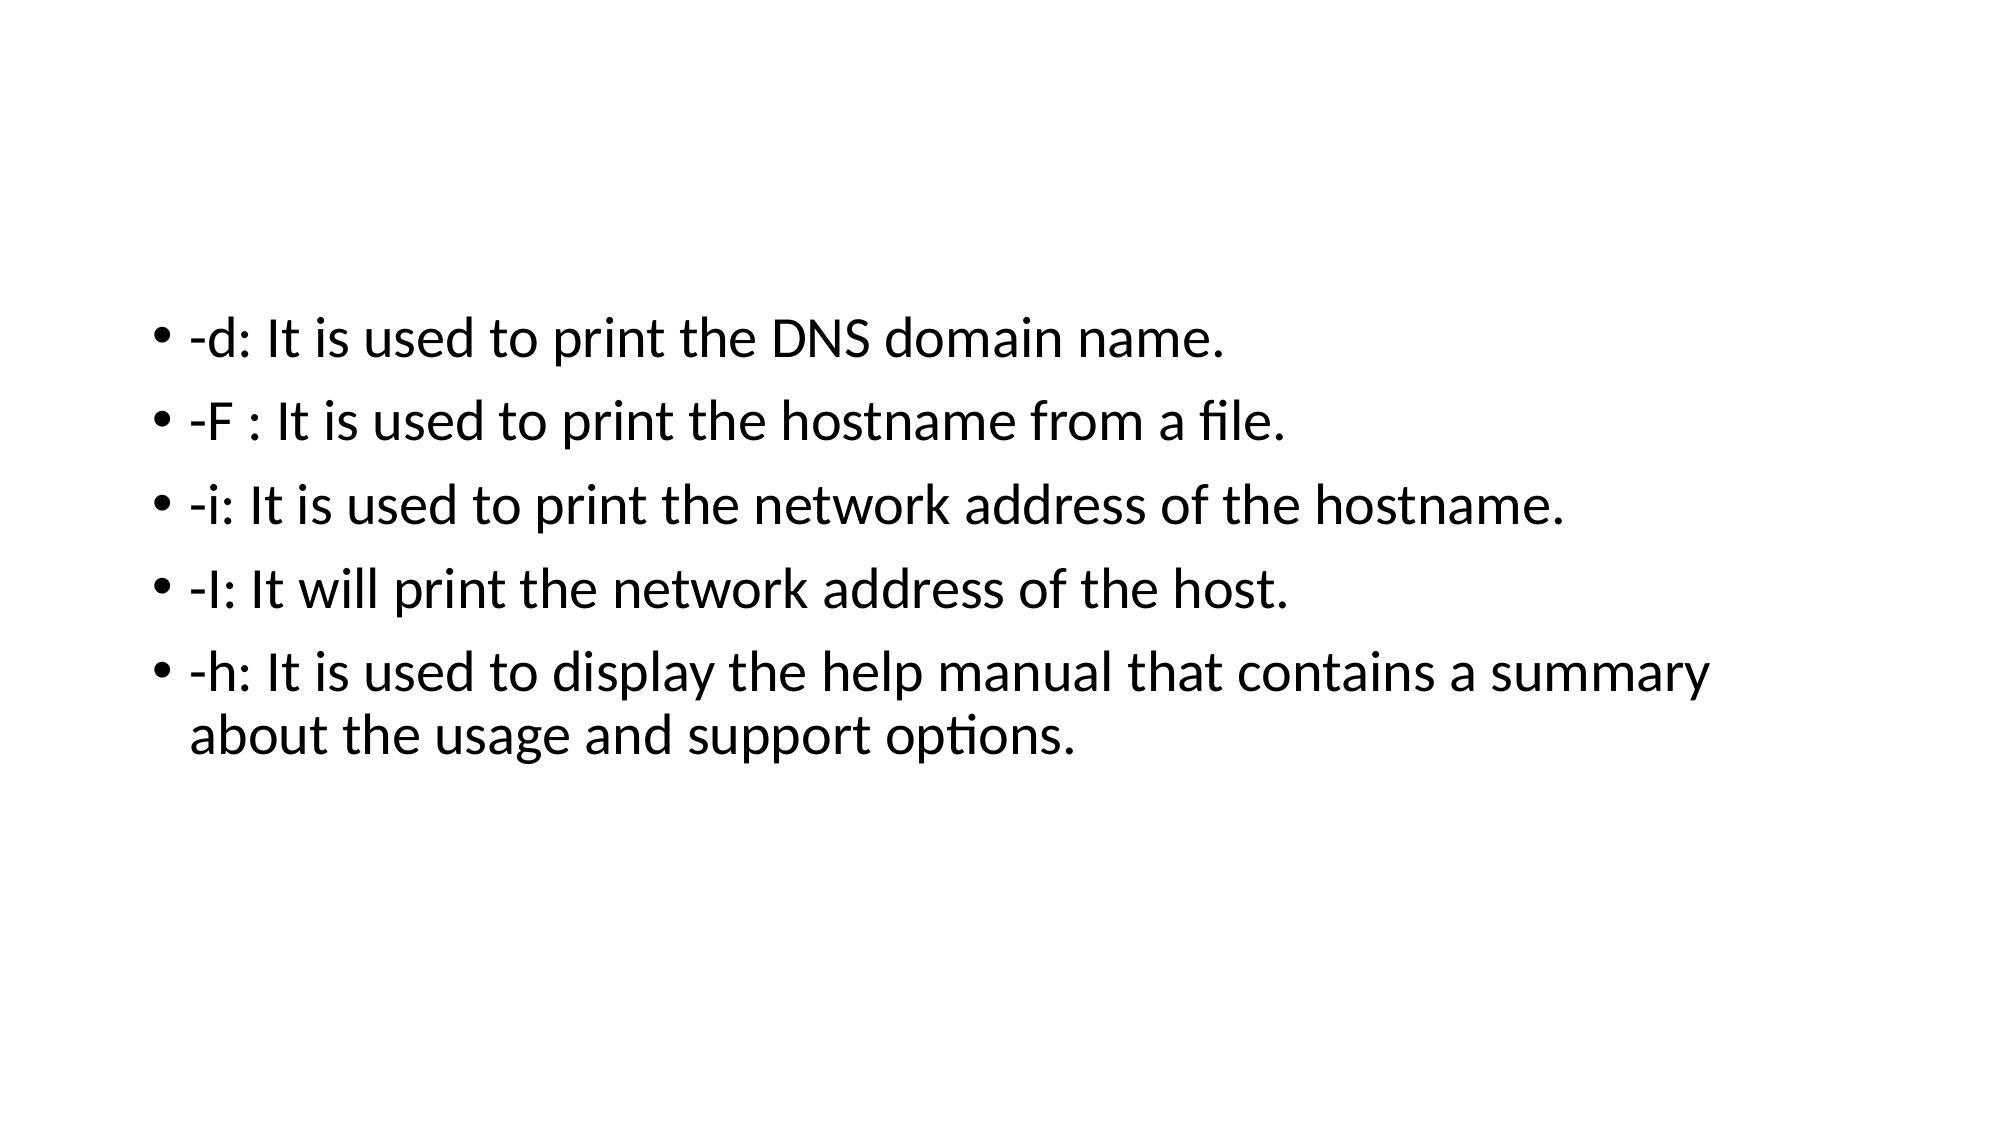

-d: It is used to print the DNS domain name.
-F : It is used to print the hostname from a file.
-i: It is used to print the network address of the hostname.
-I: It will print the network address of the host.
-h: It is used to display the help manual that contains a summary about the usage and support options.